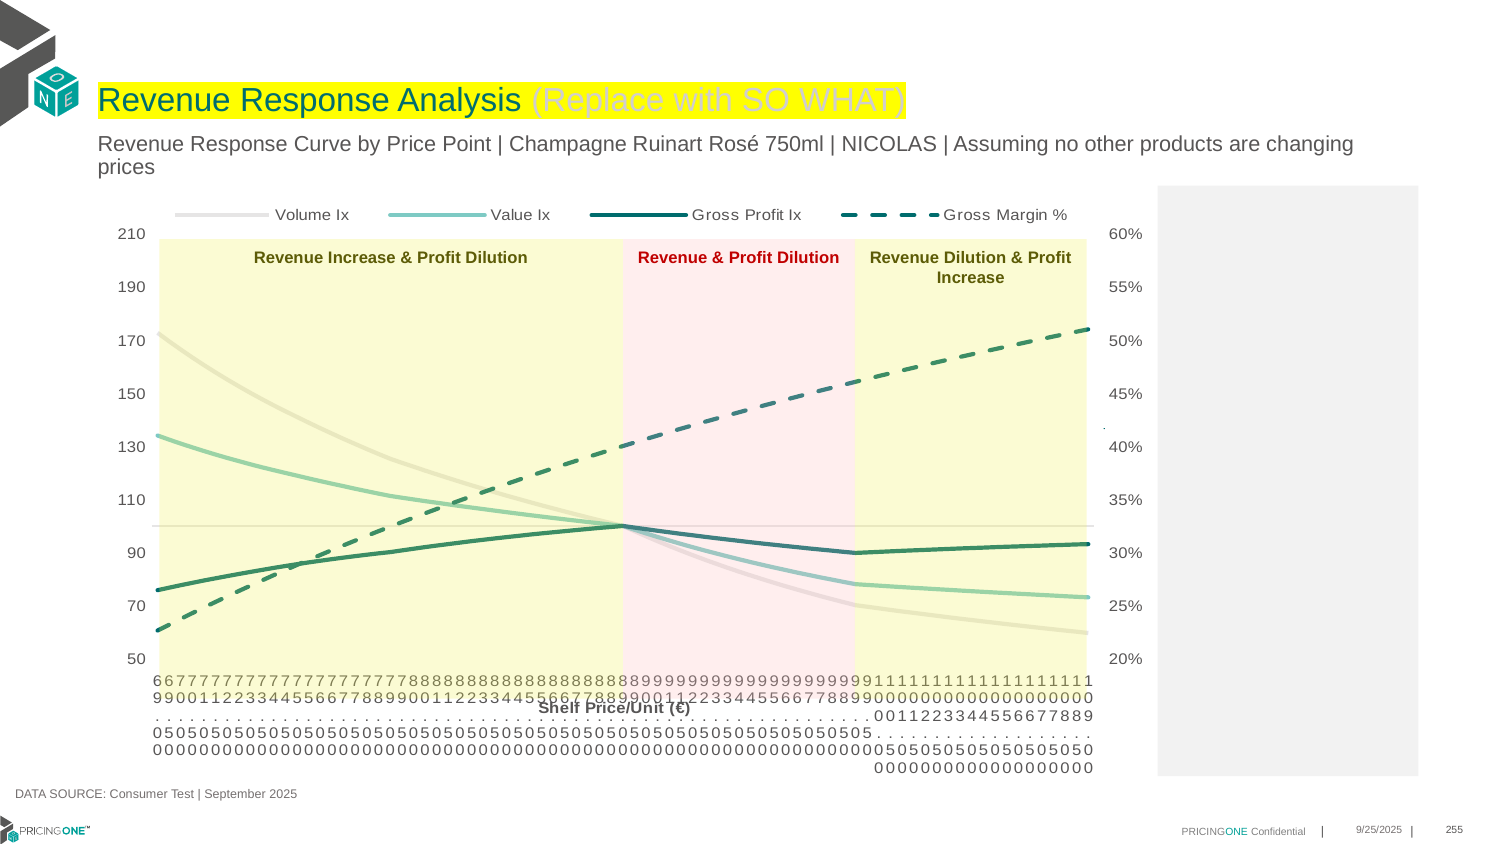

# Revenue Response Analysis (Replace with SO WHAT)

Revenue Response Curve by Price Point | Champagne Ruinart Rosé 750ml | NICOLAS | Assuming no other products are changing prices

### Chart:

| Category | Volume Ix | Value Ix | Gross Profit Ix | Gross Margin % |
|---|---|---|---|---|
| 69.00 | 172.7881630571413 | 134.07519493293185 | 75.77851234462145 | 0.22641856790040055 |
| 69.50 | 169.55189641051035 | 132.51686141439941 | 76.73902249324564 | 0.23198390194428262 |
| 70.00 | 166.44244554403556 | 131.02181287773178 | 77.66786134063975 | 0.23746973121610906 |
| 70.50 | 163.45308938236002 | 129.58687503470546 | 78.5671381910758 | 0.242877747306775 |
| 71.00 | 160.57752590322 | 128.20905547710584 | 79.43879231126431 | 0.24820959415672722 |
| 71.50 | 157.80984071303348 | 126.88553037892805 | 80.28460635239804 | 0.25346686972206467 |
| 72.00 | 155.1444786164649 | 125.61363253670119 | 81.10621869095877 | 0.2586511275712172 |
| 72.50 | 152.57621783364434 | 124.3908405872028 | 81.90513479653784 | 0.2637638784155536 |
| 73.00 | 150.10014656061426 | 123.21476926008242 | 82.682737719117 | 0.2688065915770909 |
| 73.50 | 147.71164160595174 | 122.08316053962294 | 83.44029777517478 | 0.2737806963962944 |
| 74.00 | 145.40634886977665 | 120.9938756251349 | 84.17898150126496 | 0.2786875835828058 |
| 74.50 | 143.18016546079735 | 119.94488759327508 | 84.89985993491173 | 0.28352860651178047 |
| 75.00 | 141.02922327303156 | 118.93427467801561 | 85.60391627549568 | 0.28830508246836833 |
| 75.50 | 138.89125021726855 | 117.90817276504444 | 86.25564592156816 | 0.2930182938427502 |
| 76.00 | 136.8062412363557 | 116.90350739693707 | 86.88099440328556 | 0.29766948927799514 |
| 76.50 | 134.7724199127869 | 115.91963207222314 | 87.48103884355504 | 0.3022598847729101 |
| 77.00 | 132.7880730631413 | 114.95591583426258 | 88.05679856356605 | 0.3067906647419173 |
| 77.50 | 130.85155035833697 | 114.01174466343464 | 88.60923926337928 | 0.311262983033905 |
| 78.00 | 128.96126346669033 | 113.08652244214832 | 89.13927684069432 | 0.31567796391189273 |
| 78.50 | 127.11568482832342 | 112.17967156948431 | 89.64778087745962 | 0.3200367029952566 |
| 79.00 | 125.31334615222296 | 111.29063329180914 | 90.13557782377544 | 0.3243402681661726 |
| 79.50 | 123.79467060051465 | 110.6340691218078 | 90.78079492344322 | 0.3285897004418571 |
| 80.00 | 122.30669424946296 | 109.98818736621905 | 91.40632315020638 | 0.3327860148140954 |
| 80.50 | 120.84866876076916 | 109.35282206576076 | 92.01288540208346 | 0.33693020105748606 |
| 81.00 | 119.41986368623103 | 108.72780701773472 | 92.60117643505185 | 0.34102322450774847 |
| 81.50 | 118.0195659958833 | 108.11297583435102 | 93.17186374605313 | 0.345066026811382 |
| 82.00 | 116.64707963806774 | 107.50816201502154 | 93.72558844191562 | 0.34905952664789797 |
| 82.50 | 115.30172512948444 | 106.91319903204437 | 94.26296609573876 | 0.35300462042578945 |
| 83.00 | 113.98283917293939 | 106.32792042870256 | 94.78458759178541 | 0.356902182953345 |
| 83.50 | 112.68977430029214 | 105.75215992850373 | 95.29101995949023 | 0.3607530680853608 |
| 84.00 | 111.42189853796826 | 105.18575155404675 | 95.78280719679861 | 0.3645581093467575 |
| 84.50 | 110.17859509236172 | 104.62852975384658 | 96.26047108271183 | 0.36831812053405494 |
| 85.00 | 108.95926205247892 | 104.0803295353596 | 96.72451197864493 | 0.3720338962956191 |
| 85.50 | 107.76331210724919 | 103.54098660240112 | 97.17540961796819 | 0.3757062126915513 |
| 86.00 | 106.59017227507053 | 103.0103374951745 | 97.61362388294557 | 0.37933582773404223 |
| 86.50 | 105.43928364332056 | 102.4882197311787 | 98.03959556816409 | 0.38292348190898995 |
| 87.00 | 104.31010111575645 | 101.9744719453494 | 98.45374712947054 | 0.3864698986796281 |
| 87.50 | 103.20209316594561 | 101.46893402791292 | 98.85648341741269 | 0.38997578497288715 |
| 88.00 | 102.1147415950945 | 100.97144725856792 | 99.2481923941913 | 0.3934418316491776 |
| 88.50 | 101.04754129286452 | 100.48185443576214 | 99.62924583316068 | 0.39686871395624457 |
| 89.00 | 100.0 | 100.0 | 100.0 | 0.4002570919677264 |
| 89.50 | 98.0014440869675 | 98.55444405948963 | 99.37698476232254 | 0.40360761100701265 |
| 90.00 | 96.07068892514928 | 97.15488625731471 | 98.76757041617404 | 0.4069209020569737 |
| 90.50 | 94.20487418326653 | 95.79956495282912 | 98.17163112638244 | 0.4101975821561065 |
| 91.00 | 92.40123968962898 | 94.48675667087309 | 97.58898625113996 | 0.41343825478162244 |
| 91.50 | 90.65712659857806 | 93.21478007597614 | 97.01940861946812 | 0.41664351021997414 |
| 92.00 | 88.96997789378133 | 91.9819993065427 | 96.46263218792005 | 0.4198139259253003 |
| 92.50 | 87.33733827933993 | 90.78682669528155 | 95.91835906733017 | 0.42295006686624476 |
| 93.00 | 85.75685351452134 | 89.6277249095241 | 95.38626592154739 | 0.4260524858615874 |
| 93.50 | 84.22626925050147 | 88.5032085503188 | 94.8660097492429 | 0.42912172390510844 |
| 94.00 | 82.74342942817667 | 87.4118452525632 | 94.35723306721545 | 0.4321583104800813 |
| 94.50 | 81.30627429530077 | 86.35225633027729 | 93.85956851931898 | 0.43516276386378444 |
| 95.00 | 79.9128380992654 | 85.32311701171236 | 93.37264293941317 | 0.43813559142239605 |
| 95.50 | 78.56124650909038 | 84.32315630860879 | 92.8960808998099 | 0.4410772898966243 |
| 96.00 | 77.24971381686916 | 83.35115656278467 | 92.42950777872984 | 0.4439883456784129 |
| 96.50 | 75.97653996525263 | 82.40595271155756 | 91.97255238148838 | 0.4468692350790429 |
| 97.00 | 74.74010744369627 | 81.48643131143109 | 91.52484915064153 | 0.4497204245889448 |
| 97.50 | 73.53887809227668 | 80.59152935713608 | 91.08604000026169 | 0.4525423711295142 |
| 98.00 | 72.3713898479965 | 79.72023293061213 | 90.65577580900349 | 0.4553355222972208 |
| 98.50 | 71.2362534646904 | 78.8715757118974 | 90.23371760571823 | 0.45810031660028055 |
| 99.00 | 70.13214923399595 | 78.04463738126579 | 89.81953748019859 | 0.4608371836881579 |
| 99.50 | 69.53022897321945 | 77.76462740463127 | 90.02456800280932 | 0.4635465445741471 |
| 100.00 | 68.93759133881133 | 77.48831460097213 | 90.22485052444719 | 0.4662288118512763 |
| 100.50 | 68.35404500796704 | 77.21563832060723 | 90.42052282896374 | 0.46888438990176745 |
| 101.00 | 67.77940244538036 | 76.94653795742605 | 90.61171702200505 | 0.4715136751002736 |
| 101.50 | 67.21347988835088 | 76.68095303625408 | 90.79855977669943 | 0.4741170560111097 |
| 102.00 | 66.65609732685482 | 76.41882329402584 | 90.98117257121436 | 0.4766949135796827 |
| 102.50 | 66.10707847875439 | 76.16008875477212 | 91.15967191793338 | 0.47924762131831833 |
| 103.00 | 65.566250760378 | 75.90468979849429 | 91.33416958409516 | 0.481775545486676 |
| 103.50 | 65.03344525274557 | 75.6525672240644 | 91.5047728038281 | 0.48427904526693366 |
| 104.00 | 64.50849666375065 | 75.40366230633981 | 91.67158448159499 | 0.4867584729339195 |
| 104.50 | 63.991243286628176 | 75.15791684771915 | 91.83470338712209 | 0.48921417402036016 |
| 105.00 | 63.48152695505267 | 74.91527322439562 | 91.99422434194713 | 0.49164648747740597 |
| 105.50 | 62.97919299521764 | 74.67567442759102 | 92.15023839777014 | 0.49405574583059375 |
| 106.00 | 62.48409017523895 | 74.43906410005454 | 92.30283300681357 | 0.4964422753313928 |
| 106.50 | 61.996070652225896 | 74.20538656813181 | 92.45209218444555 | 0.4988063961044848 |
| 107.00 | 61.51498991734488 | 73.97458686969824 | 92.59809666432204 | 0.5011484222909125 |
| 107.50 | 61.040706739190384 | 73.7466107782567 | 92.74092404633164 | 0.5034686621872337 |
| 108.00 | 60.57308310575779 | 73.52140482348601 | 92.88064893762784 | 0.5057674183808115 |
| 108.50 | 60.11198416529538 | 73.2989163085221 | 93.01734308703917 | 0.5080449878813607 |
| 109.00 | 59.65727816629093 | 73.07909332423581 | 93.15107551314752 | 0.5103016622488774 |
Revenue Increase & Profit Dilution
Revenue & Profit Dilution
Revenue Dilution & Profit Increase

DATA SOURCE: Consumer Test | September 2025

9/25/2025
255